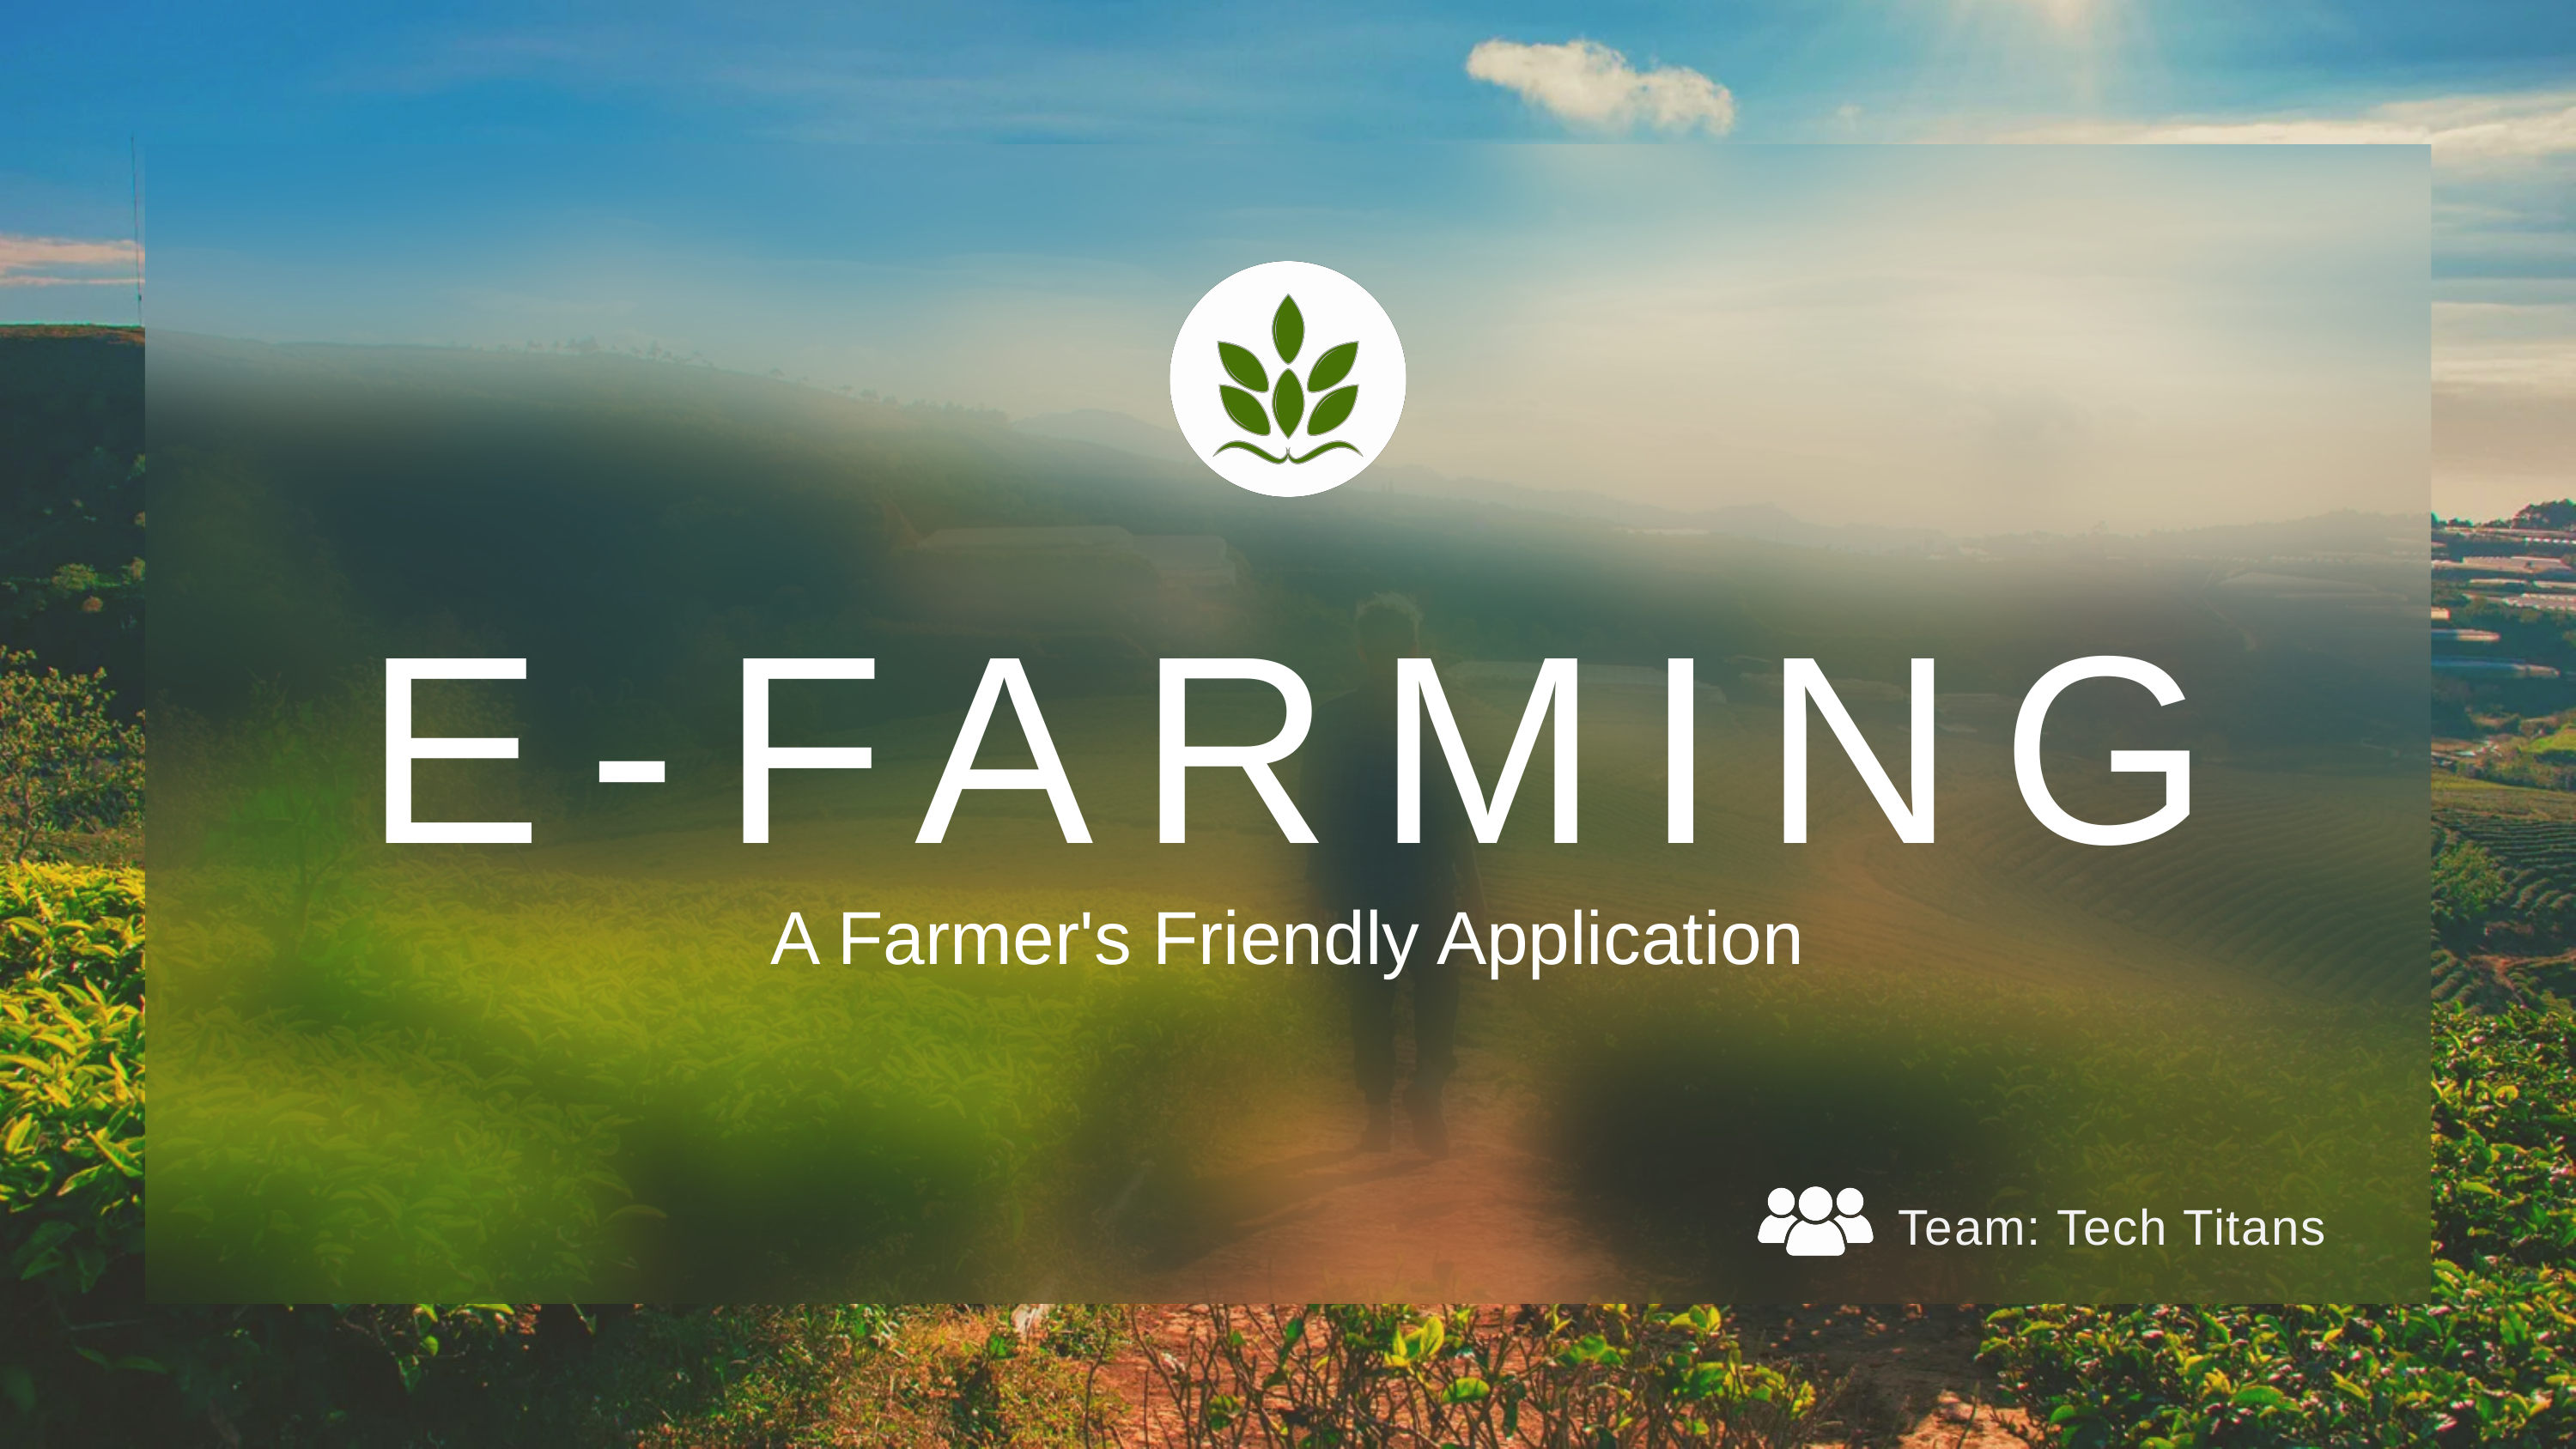

E-FARMING
A Farmer's Friendly Application

Team: Tech Titans